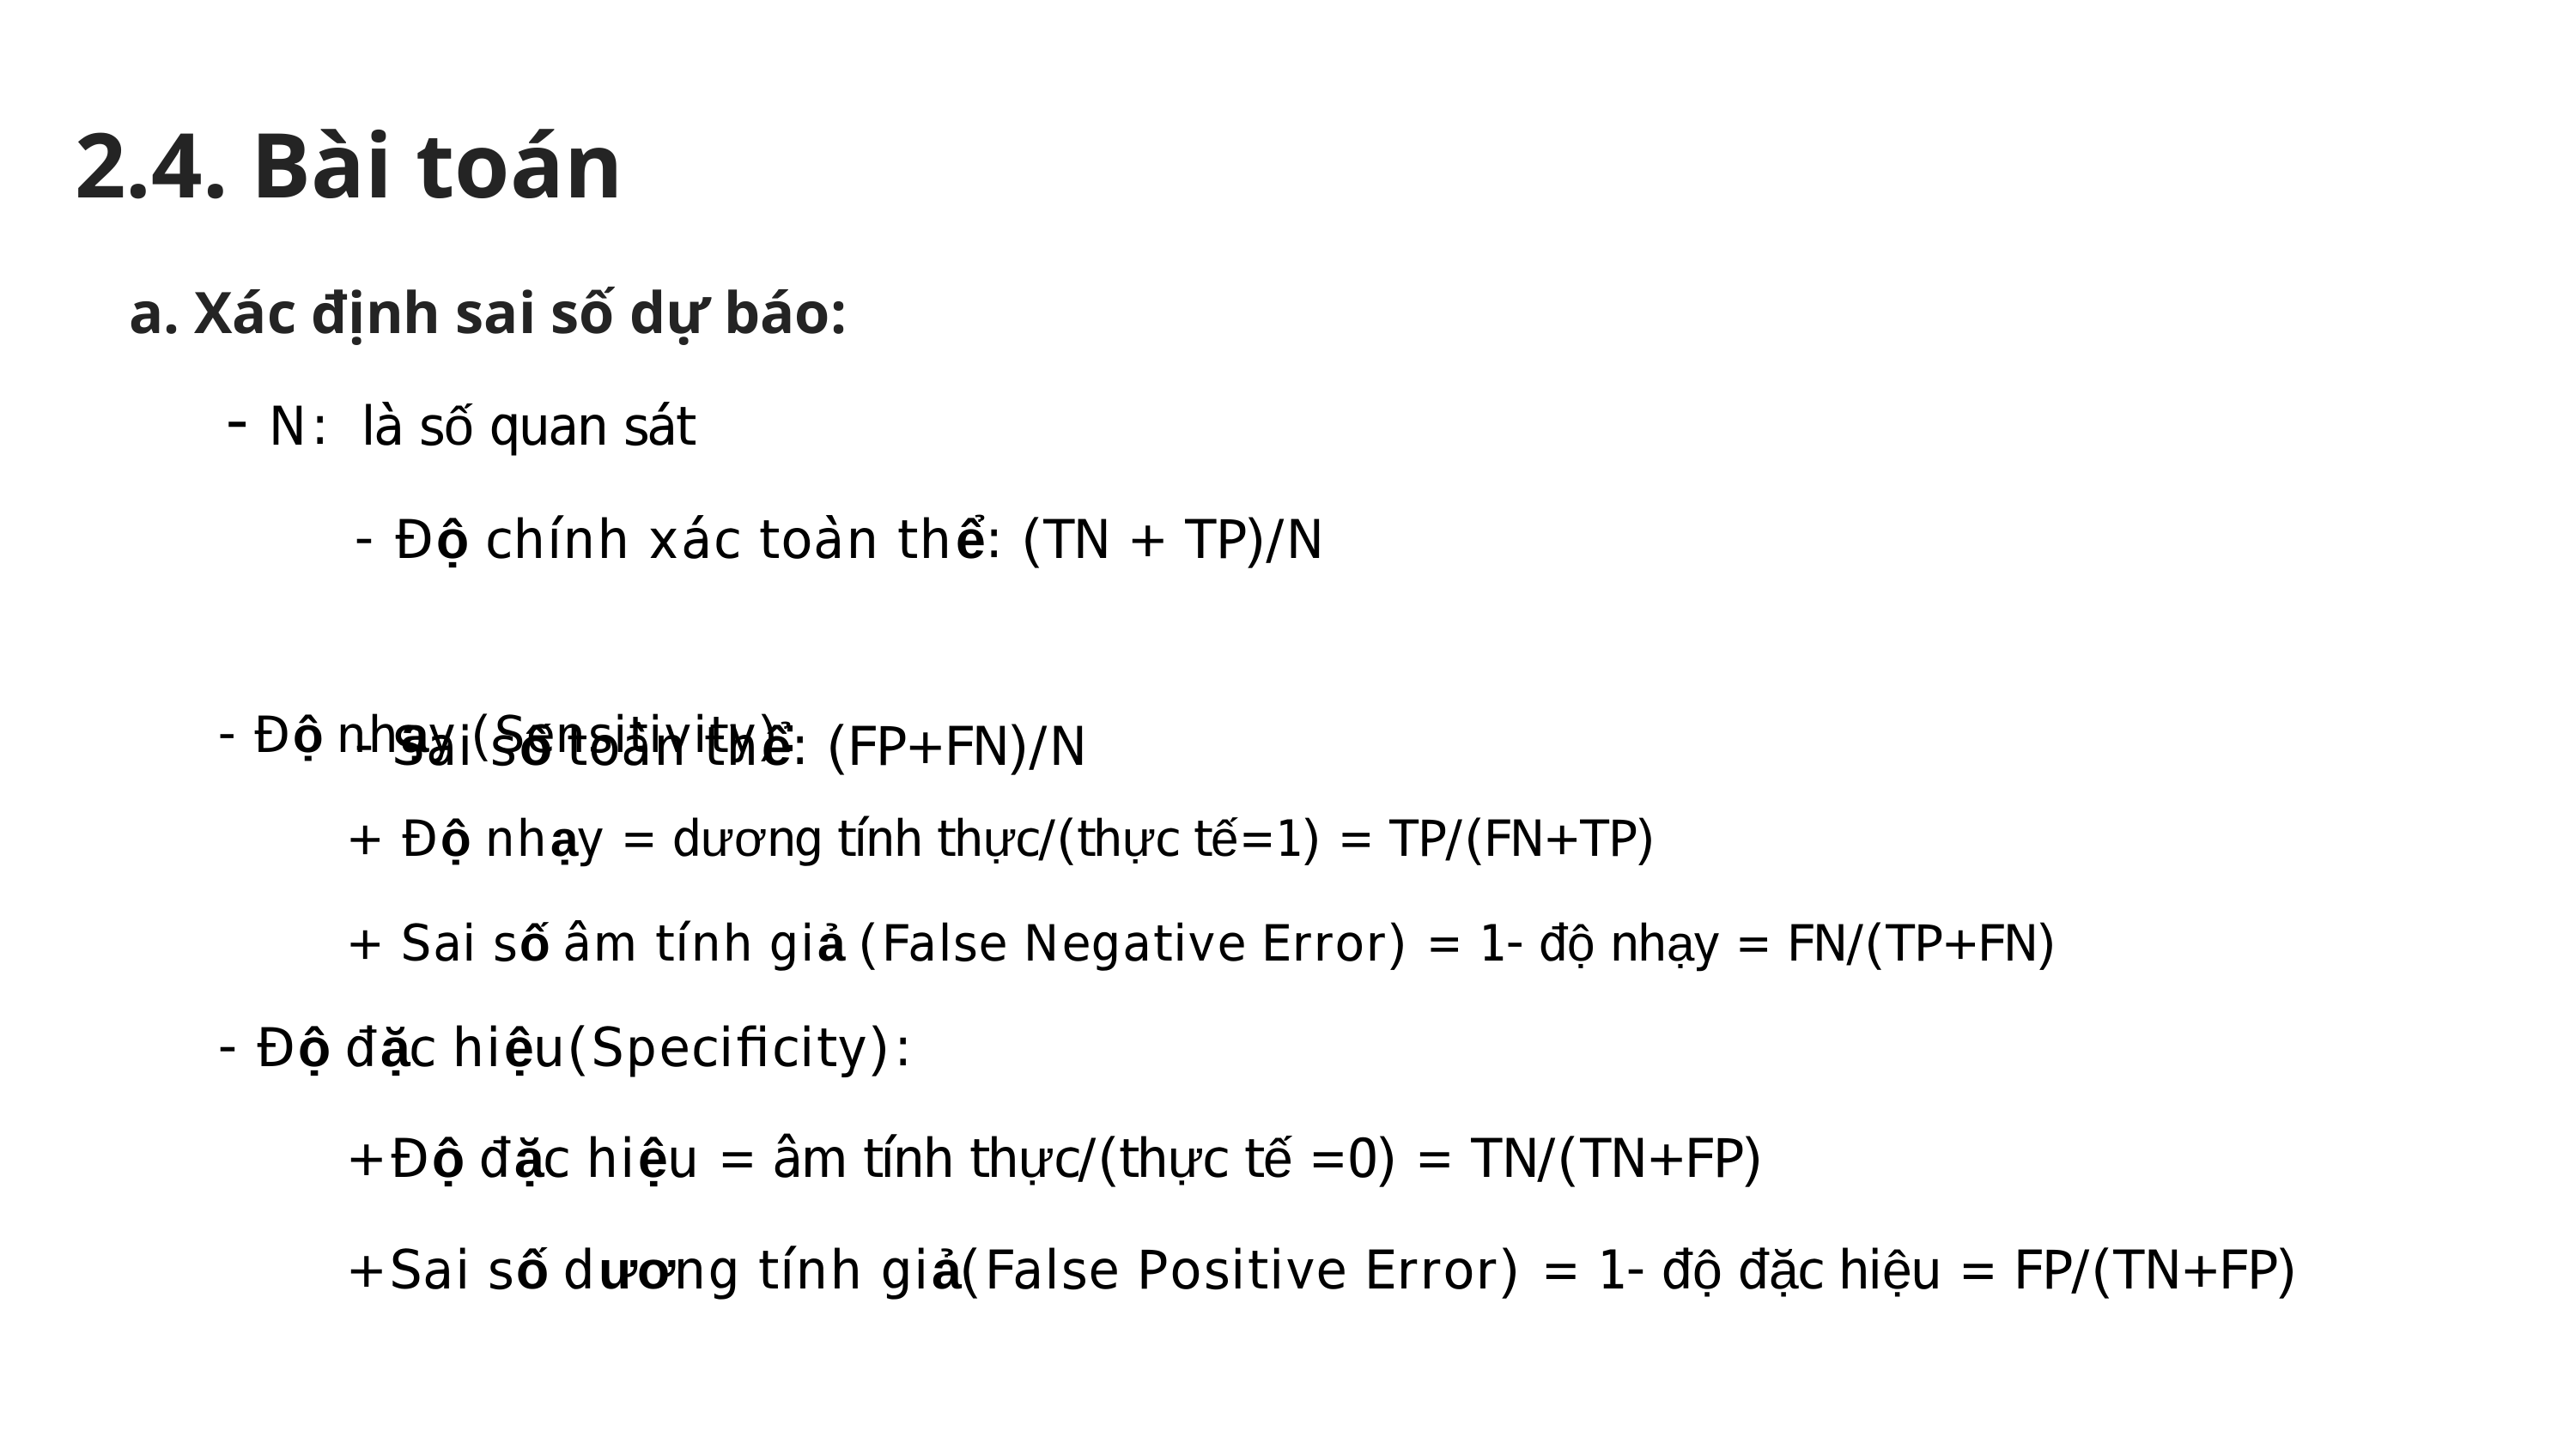

2.4. Bài toán
a. Xác định sai số dự báo:
	- N:  là số quan sát
		- Độ chính xác toàn thể: (TN + TP)/N
 		- Sai số toàn thể: (FP+FN)/N

- Độ nhạy (Sensitivity):
	+ Độ nhạy = dương tính thực/(thực tế=1) = TP/(FN+TP)
	+ Sai số âm tính giả (False Negative Error) = 1- độ nhạy = FN/(TP+FN)
- Độ đặc hiệu(Specificity):
	+Độ đặc hiệu = âm tính thực/(thực tế =0) = TN/(TN+FP)
	+Sai số dương tính giả(False Positive Error) = 1- độ đặc hiệu = FP/(TN+FP)